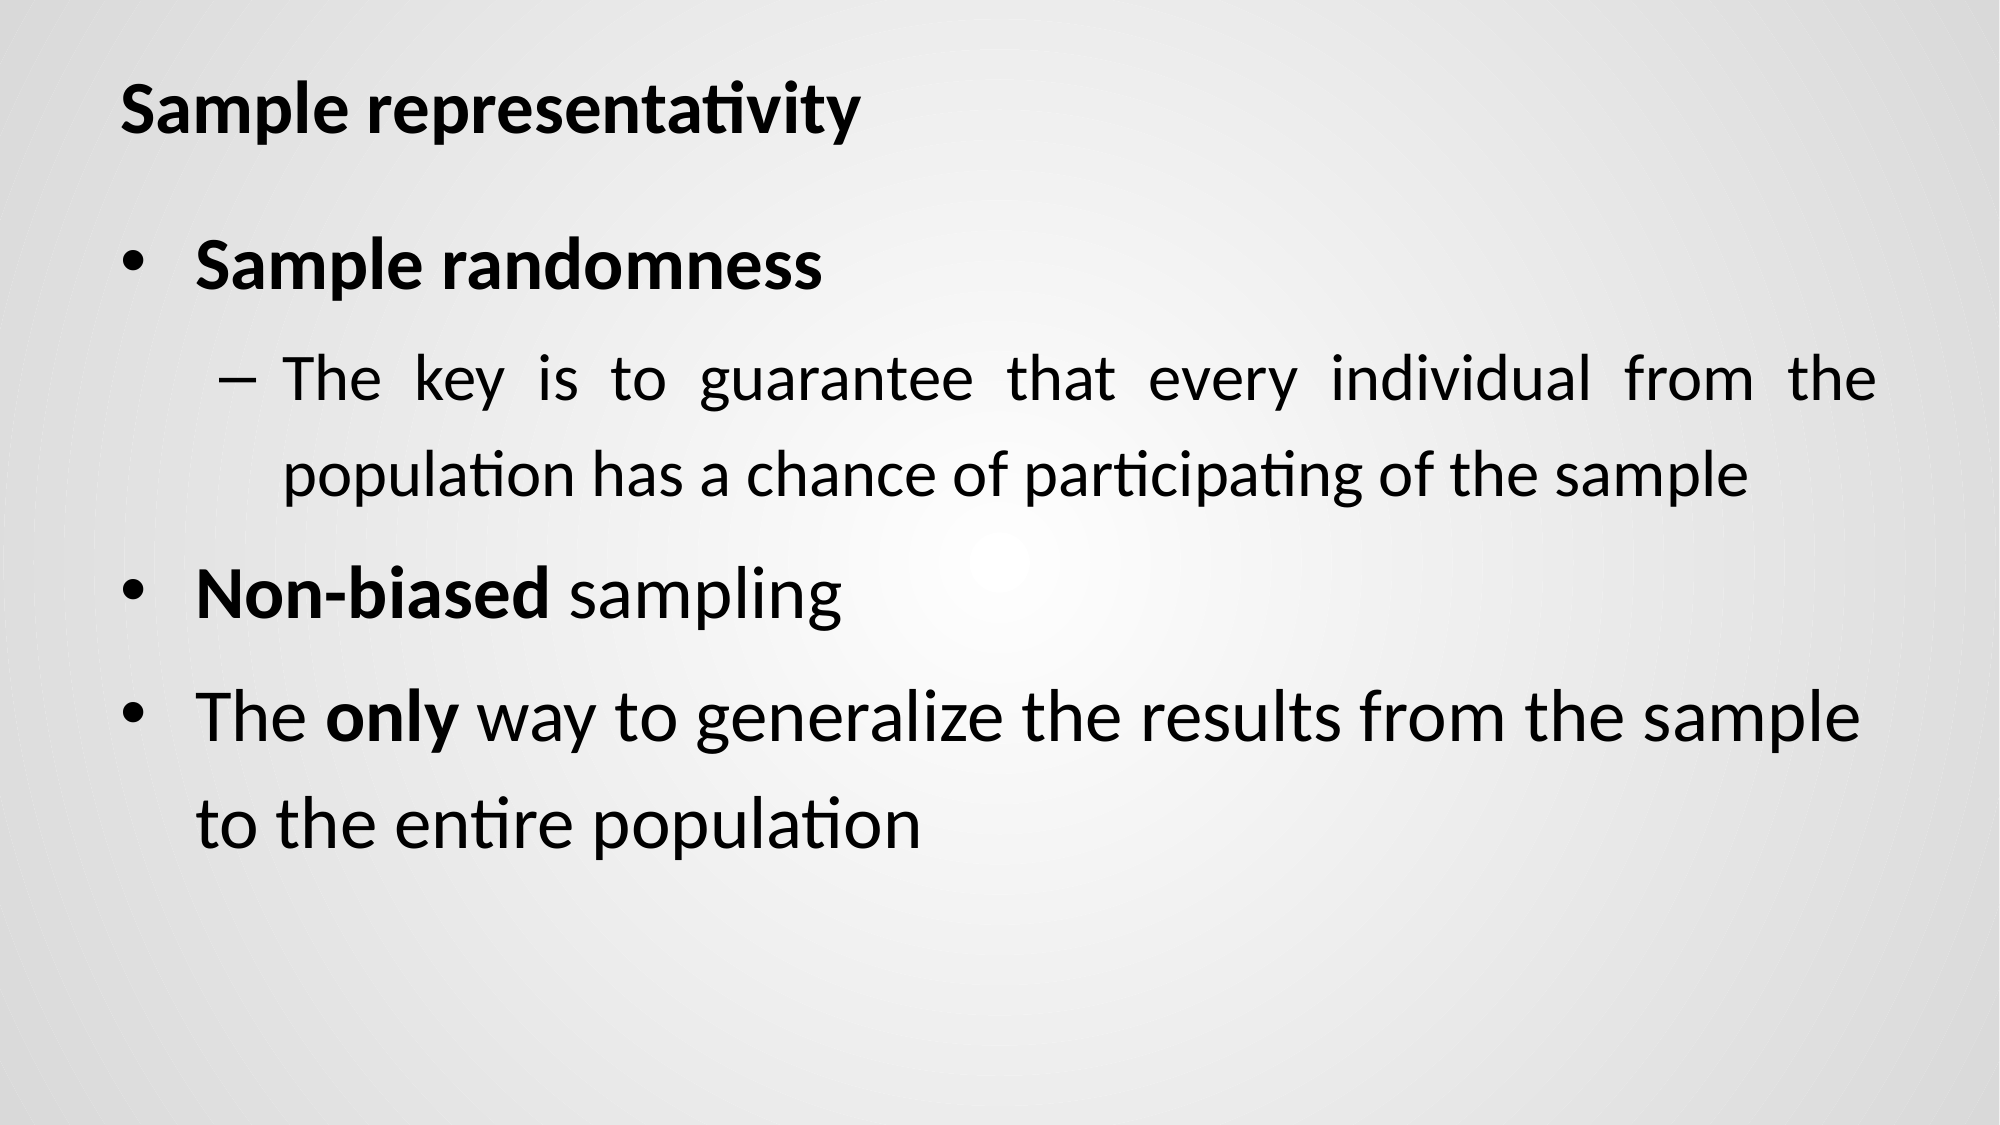

Sample representativity
Sample randomness
The key is to guarantee that every individual from the population has a chance of participating of the sample
Non-biased sampling
The only way to generalize the results from the sample to the entire population